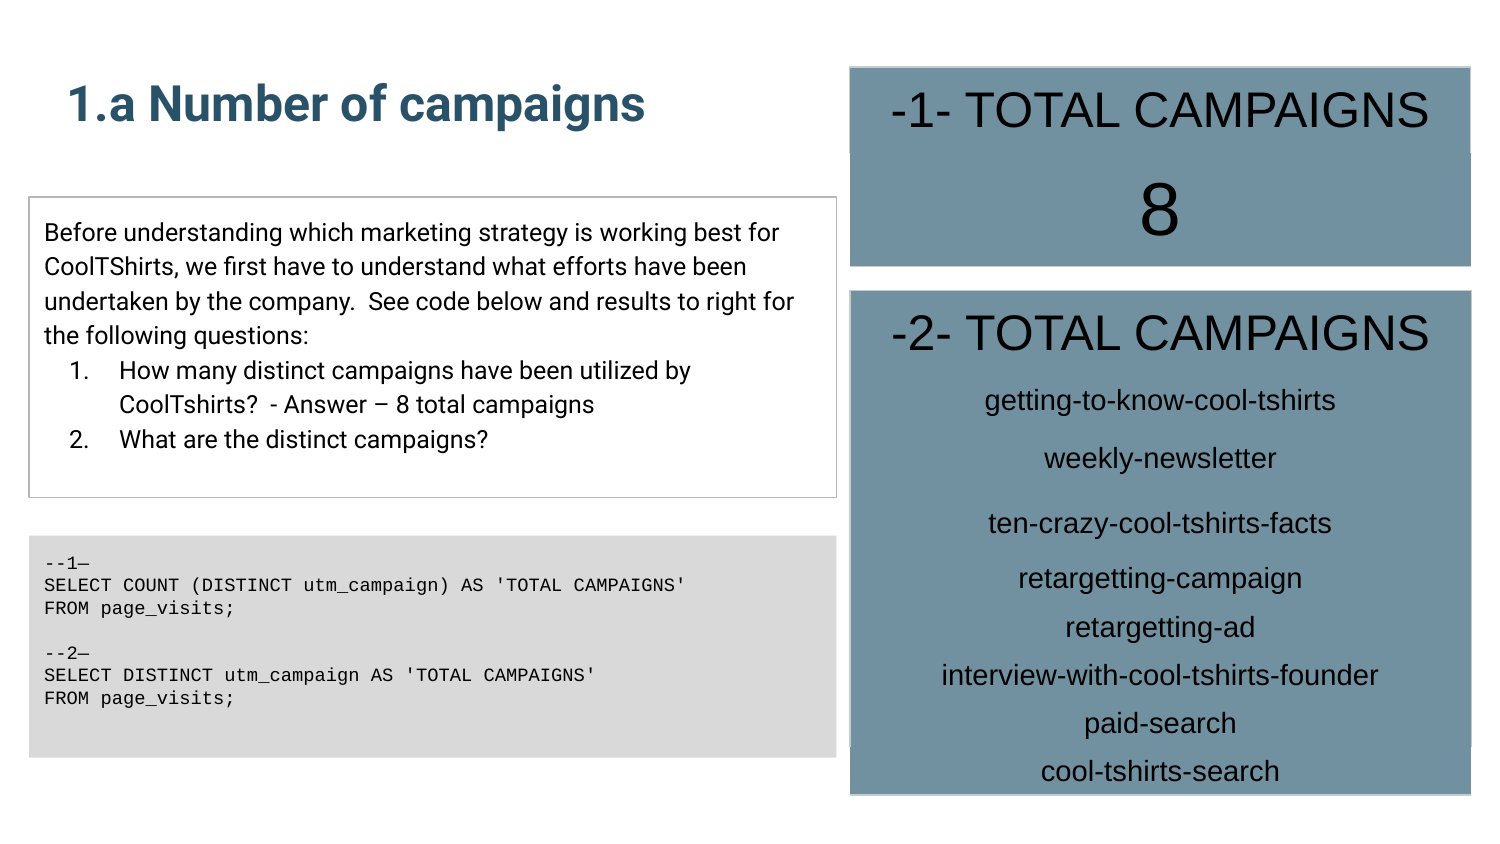

1.a Number of campaigns
| -1- TOTAL CAMPAIGNS |
| --- |
| 8 |
Before understanding which marketing strategy is working best for CoolTShirts, we first have to understand what efforts have been undertaken by the company.  See code below and results to right for the following questions:
How many distinct campaigns have been utilized by CoolTshirts?  - Answer – 8 total campaigns
What are the distinct campaigns?

| -2- TOTAL CAMPAIGNS |
| --- |
| getting-to-know-cool-tshirts |
| weekly-newsletter |
| ten-crazy-cool-tshirts-facts |
| retargetting-campaign |
| retargetting-ad |
| interview-with-cool-tshirts-founder |
| paid-search |
| cool-tshirts-search |
--1—
SELECT COUNT (DISTINCT utm_campaign) AS 'TOTAL CAMPAIGNS'
FROM page_visits;

--2—
SELECT DISTINCT utm_campaign AS 'TOTAL CAMPAIGNS'
FROM page_visits;